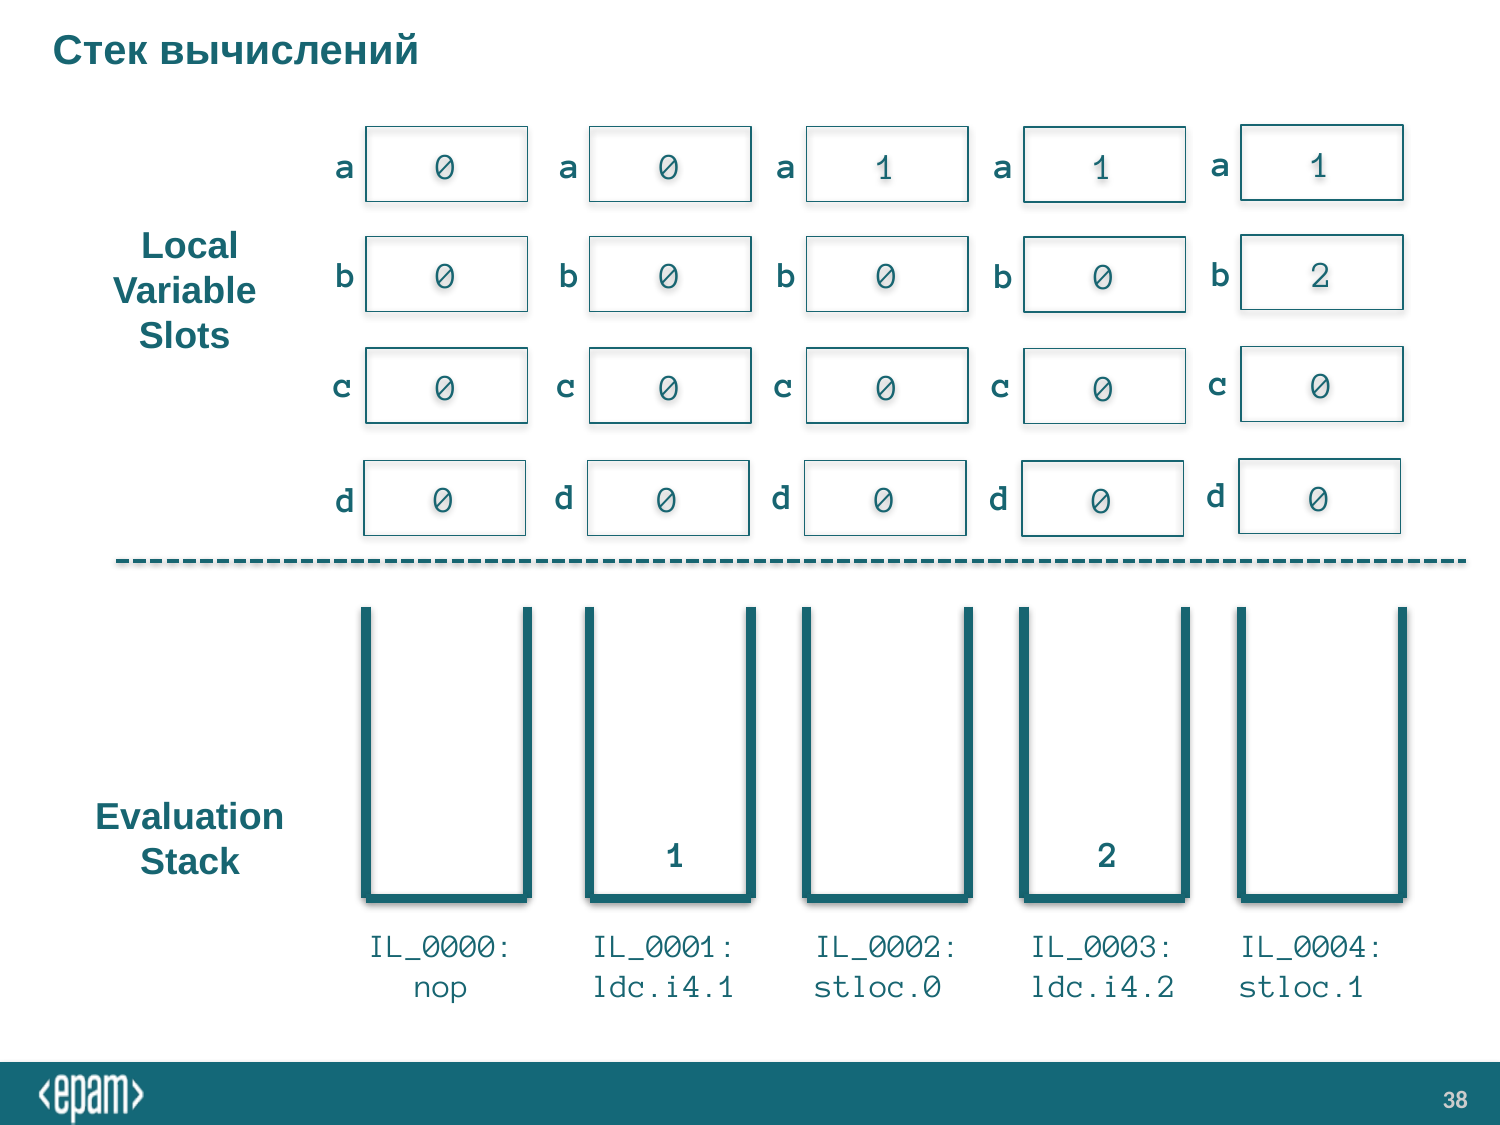

# Стек вычислений
1
a
2
b
0
c
0
a
0
b
0
c
0
a
0
b
0
c
1
a
0
b
0
c
1
a
0
b
0
c
 Local
Variable
Slots
Evaluation
Stack
1
2
IL_0000:
nop
IL_0004:
stloc.1
IL_0001:
ldc.i4.1
IL_0002:
stloc.0
IL_0003:
ldc.i4.2
0
0
0
0
0
d
d
d
d
d